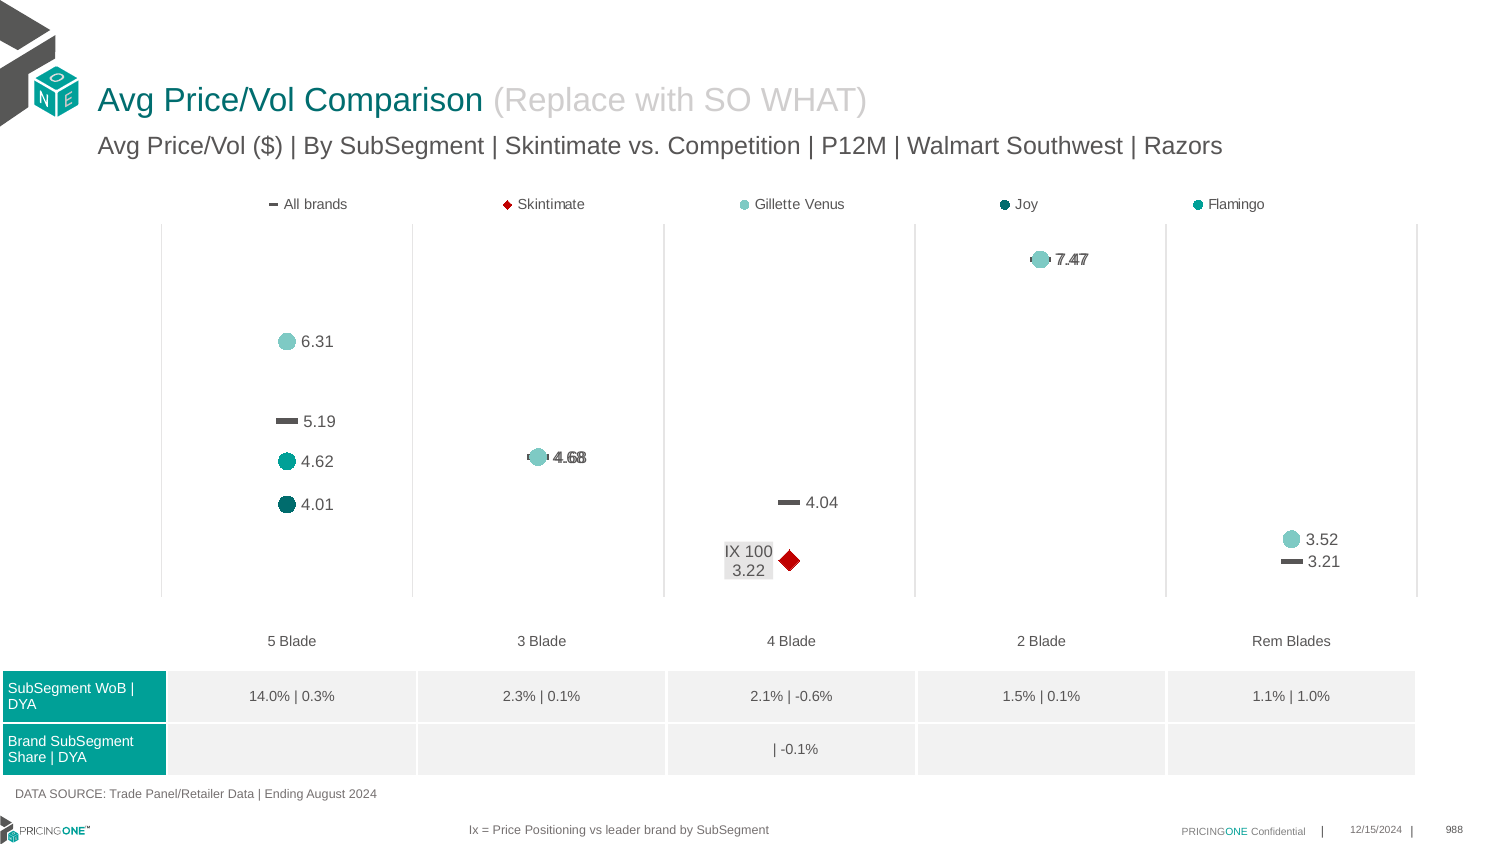

# Avg Price/Vol Comparison (Replace with SO WHAT)
Avg Price/Vol ($) | By SubSegment | Skintimate vs. Competition | P12M | Walmart Southwest | Razors

### Chart

| Category | All brands | Skintimate | Gillette Venus | Joy | Flamingo |
|---|---|---|---|---|---|
| None | 5.19 | None | 6.31 | 4.01 | 4.62 |
| None | 4.68 | None | 4.68 | None | None |
| IX 100 | 4.04 | 3.22 | None | None | None |
| None | 7.47 | None | 7.47 | None | None |
| None | 3.21 | None | 3.52 | None | None |
|  | 5 Blade | 3 Blade | 4 Blade | 2 Blade | Rem Blades |
| --- | --- | --- | --- | --- | --- |
| SubSegment WoB | DYA | 14.0% | 0.3% | 2.3% | 0.1% | 2.1% | -0.6% | 1.5% | 0.1% | 1.1% | 1.0% |
| Brand SubSegment Share | DYA |  |  | | -0.1% |  |  |
DATA SOURCE: Trade Panel/Retailer Data | Ending August 2024
Ix = Price Positioning vs leader brand by SubSegment
12/15/2024
988